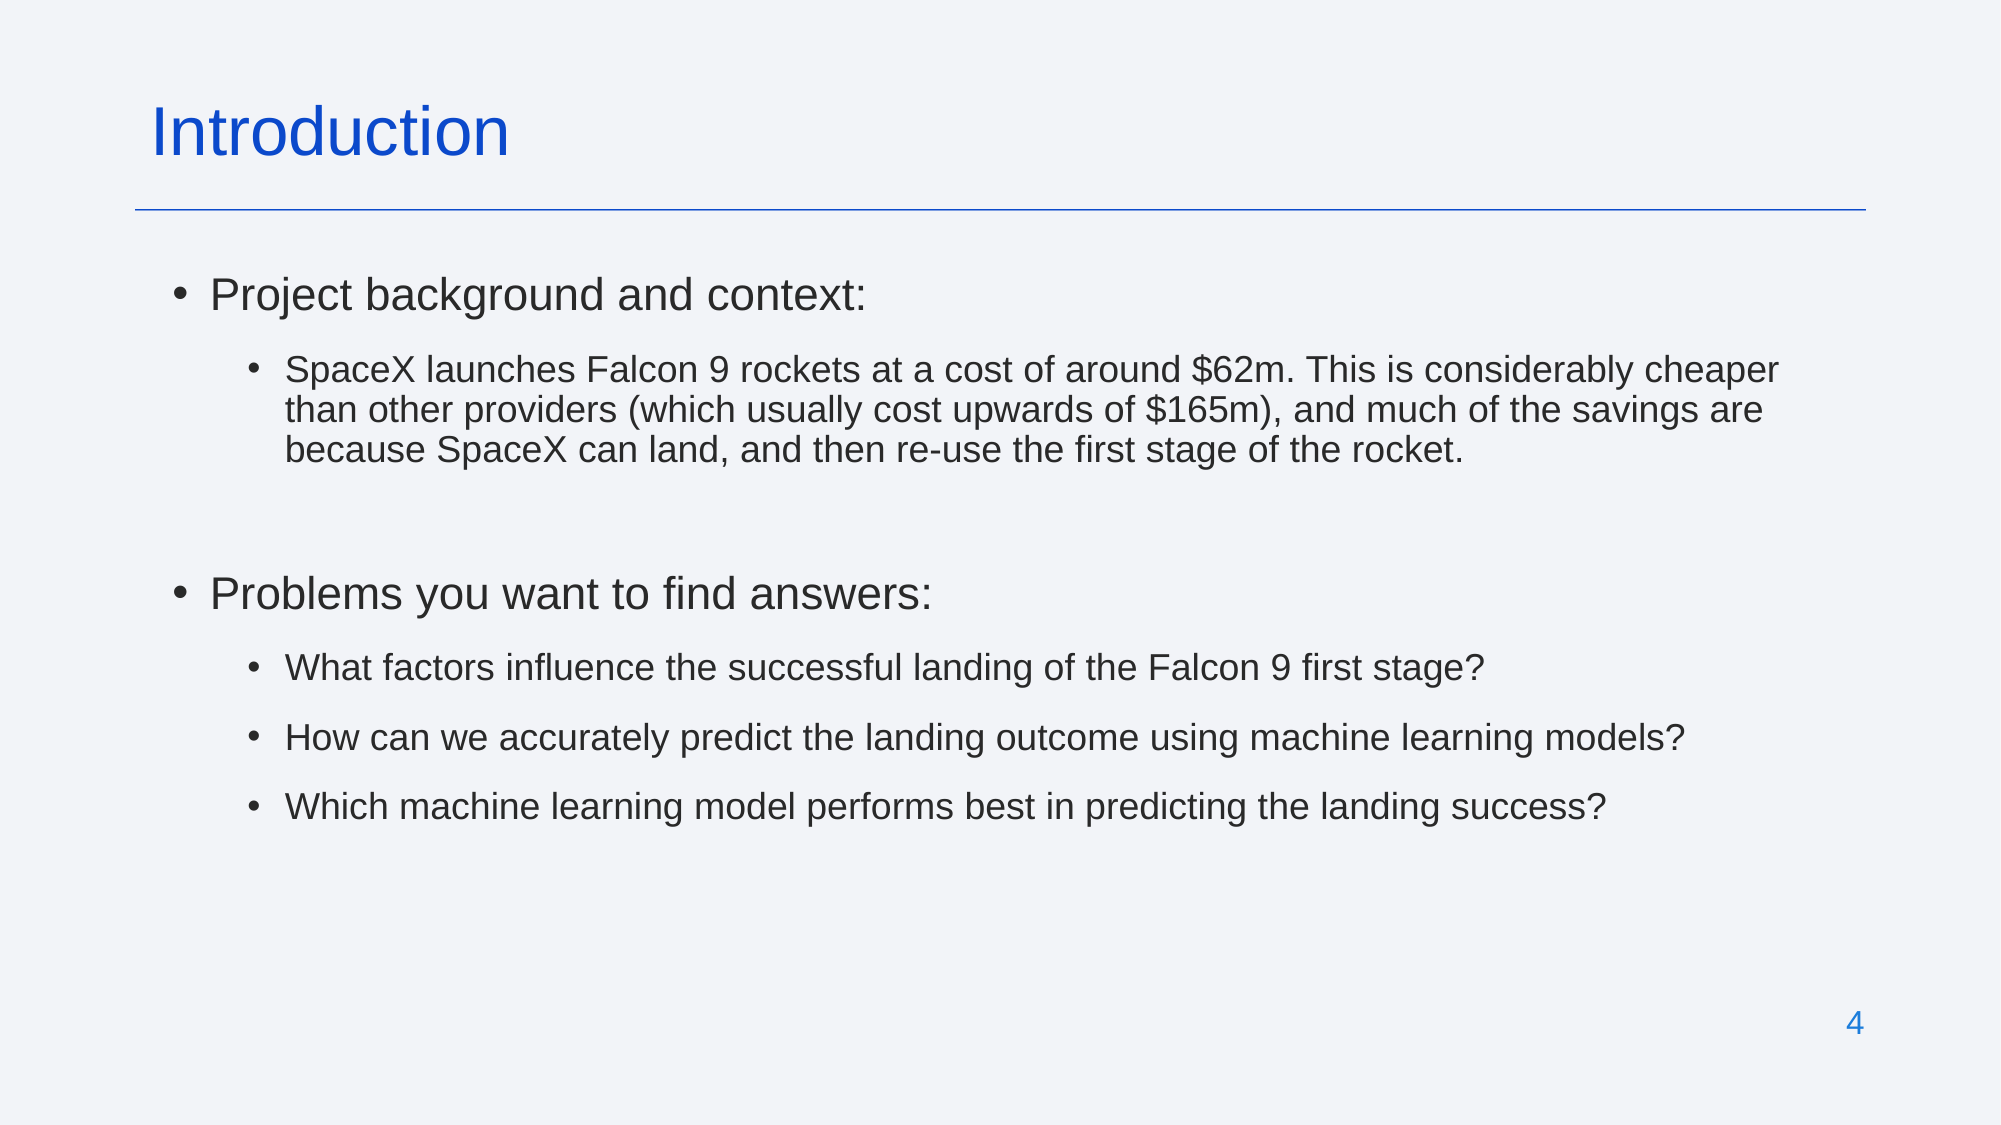

Introduction
Project background and context:
SpaceX launches Falcon 9 rockets at a cost of around $62m. This is considerably cheaper than other providers (which usually cost upwards of $165m), and much of the savings are because SpaceX can land, and then re-use the first stage of the rocket.

Problems you want to find answers:
What factors influence the successful landing of the Falcon 9 first stage?
How can we accurately predict the landing outcome using machine learning models?
Which machine learning model performs best in predicting the landing success?
4